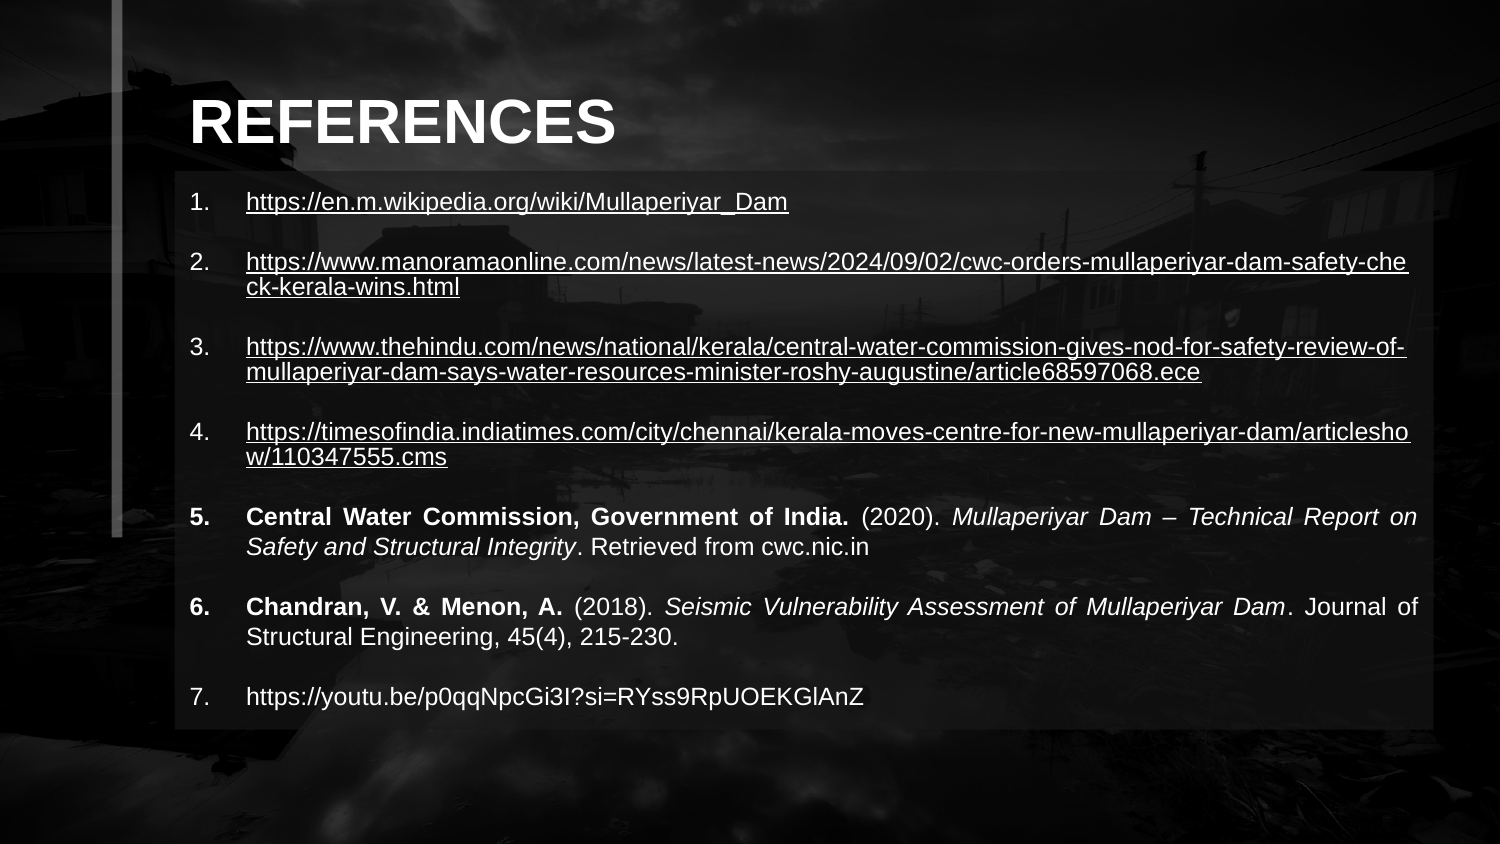

# REFERENCES
https://en.m.wikipedia.org/wiki/Mullaperiyar_Dam

https://www.manoramaonline.com/news/latest-news/2024/09/02/cwc-orders-mullaperiyar-dam-safety-check-kerala-wins.html

https://www.thehindu.com/news/national/kerala/central-water-commission-gives-nod-for-safety-review-of-mullaperiyar-dam-says-water-resources-minister-roshy-augustine/article68597068.ece

https://timesofindia.indiatimes.com/city/chennai/kerala-moves-centre-for-new-mullaperiyar-dam/articleshow/110347555.cms

Central Water Commission, Government of India. (2020). Mullaperiyar Dam – Technical Report on Safety and Structural Integrity. Retrieved from cwc.nic.in

Chandran, V. & Menon, A. (2018). Seismic Vulnerability Assessment of Mullaperiyar Dam. Journal of Structural Engineering, 45(4), 215-230.

https://youtu.be/p0qqNpcGi3I?si=RYss9RpUOEKGlAnZ